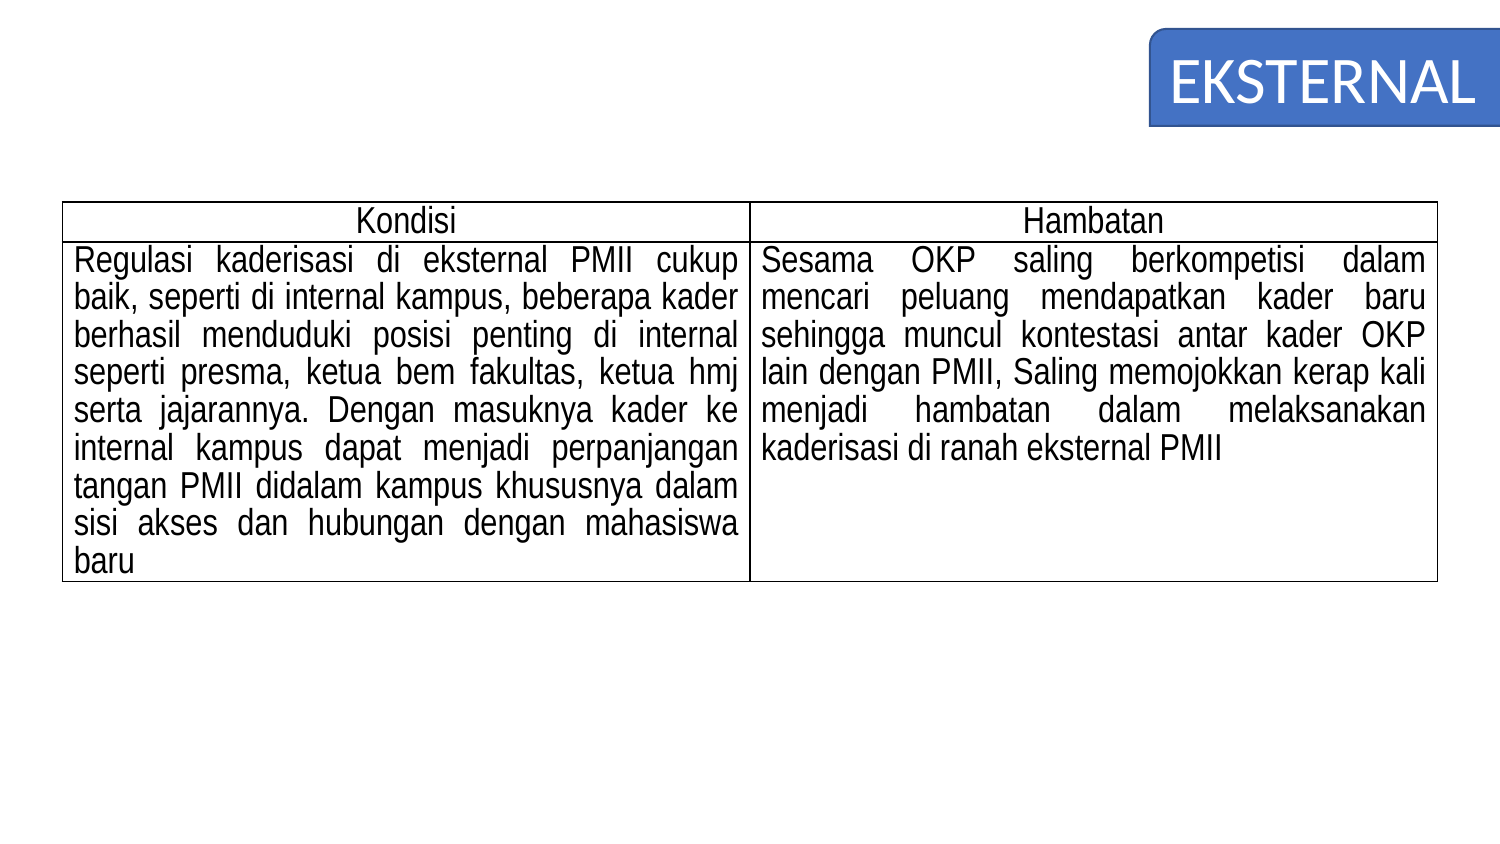

EKSTERNAL

| Kondisi | Hambatan |
| --- | --- |
| Regulasi kaderisasi di eksternal PMII cukup baik, seperti di internal kampus, beberapa kader berhasil menduduki posisi penting di internal seperti presma, ketua bem fakultas, ketua hmj serta jajarannya. Dengan masuknya kader ke internal kampus dapat menjadi perpanjangan tangan PMII didalam kampus khususnya dalam sisi akses dan hubungan dengan mahasiswa baru | Sesama OKP saling berkompetisi dalam mencari peluang mendapatkan kader baru sehingga muncul kontestasi antar kader OKP lain dengan PMII, Saling memojokkan kerap kali menjadi hambatan dalam melaksanakan kaderisasi di ranah eksternal PMII |